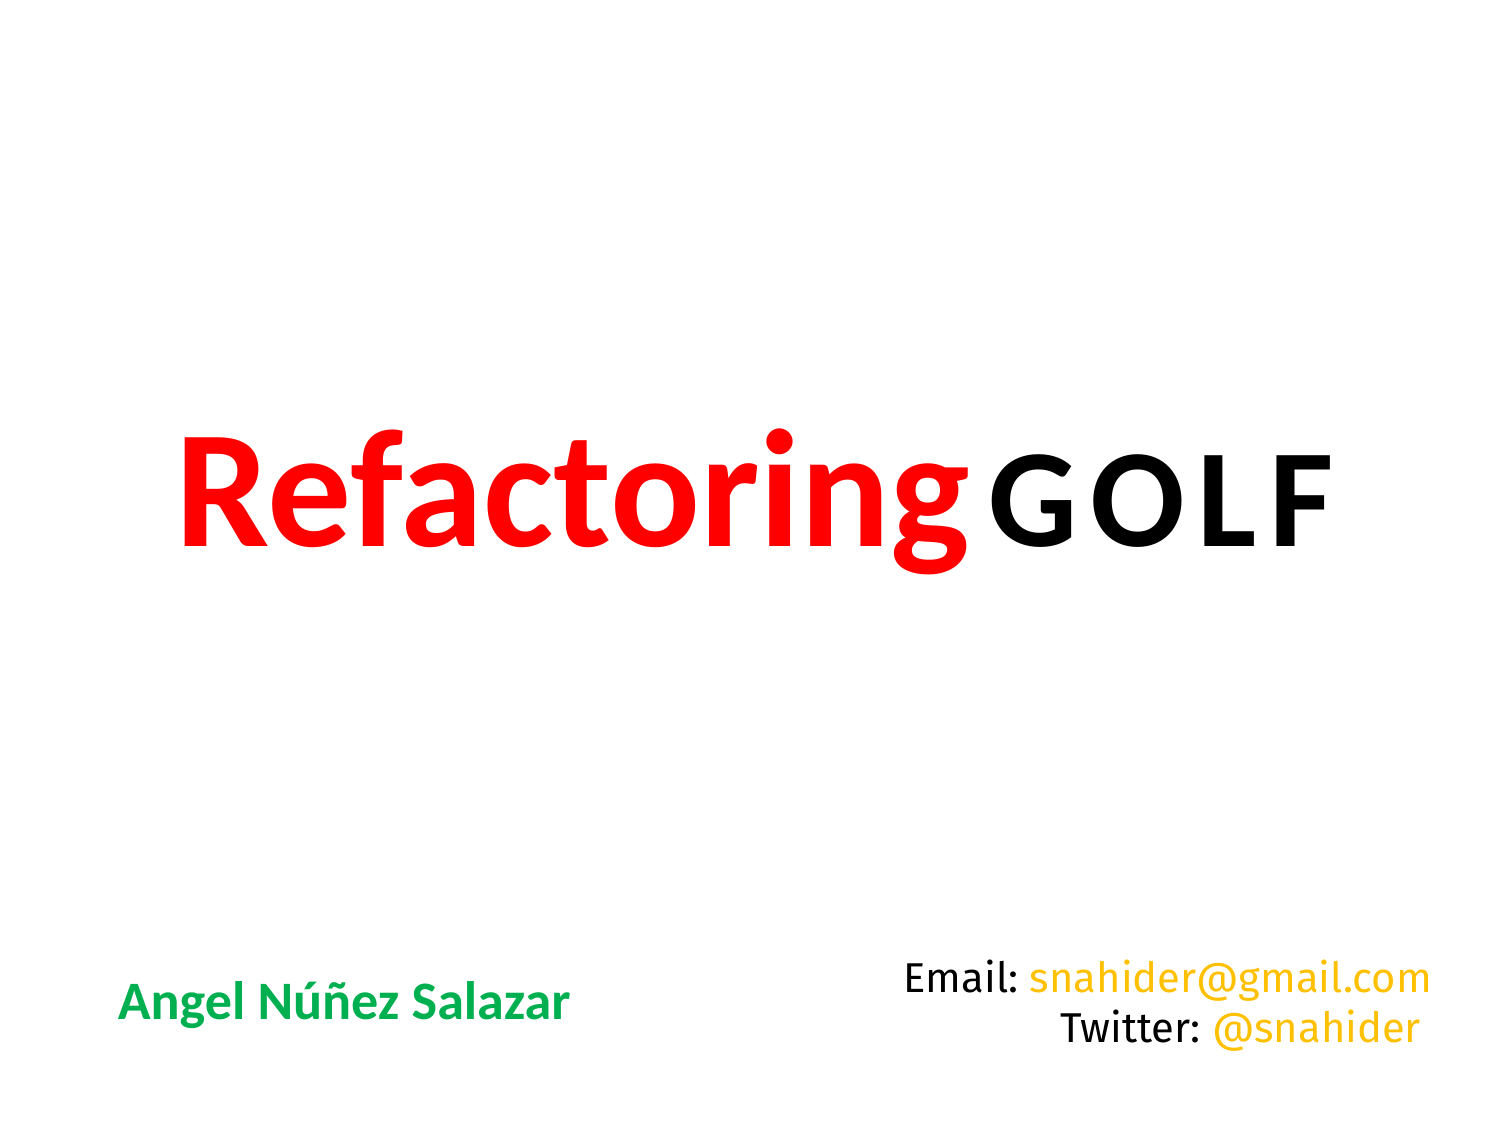

# Refactoring GOLF
Email: snahider@gmail.com
Twitter: @snahider
Angel Núñez Salazar